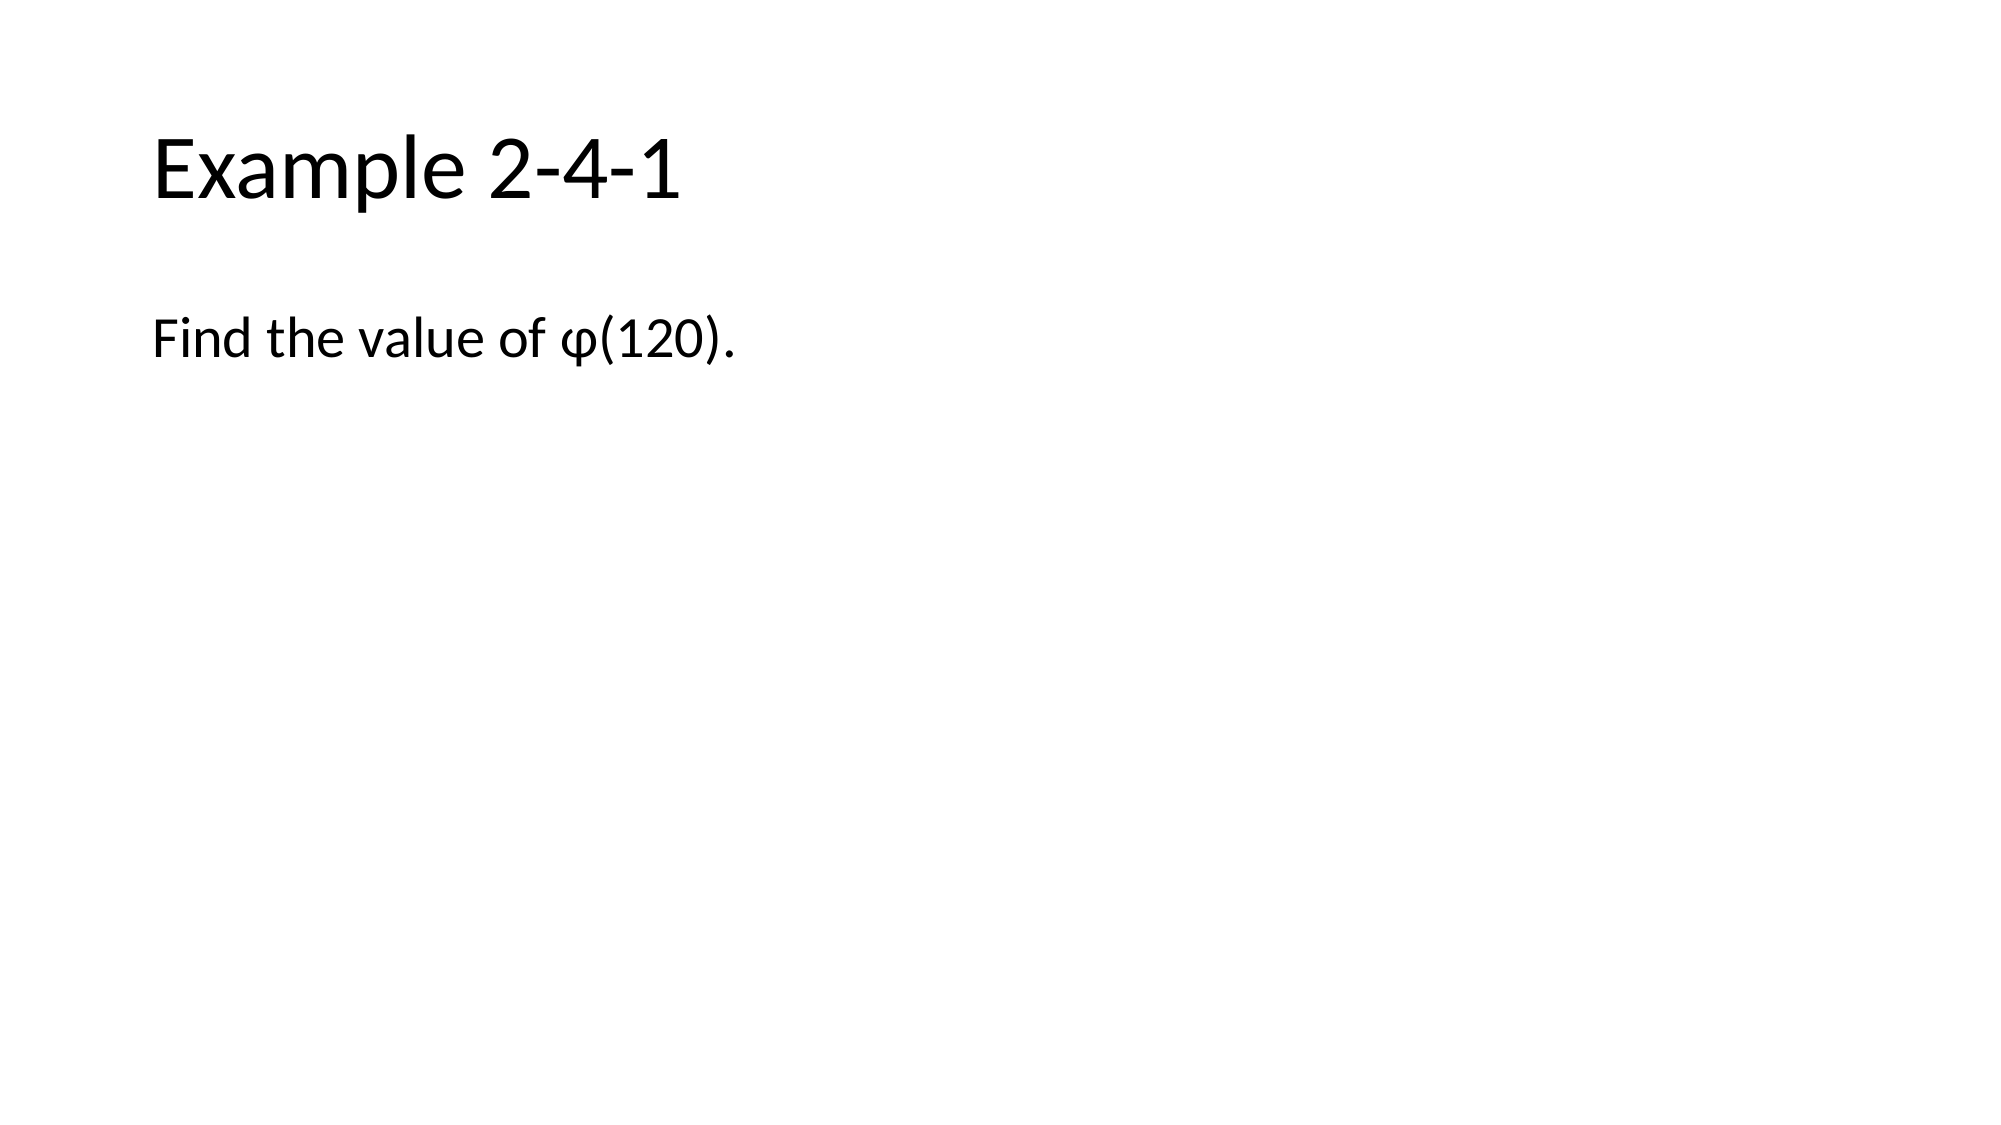

# Example 2-4-1
Find the value of φ(120).